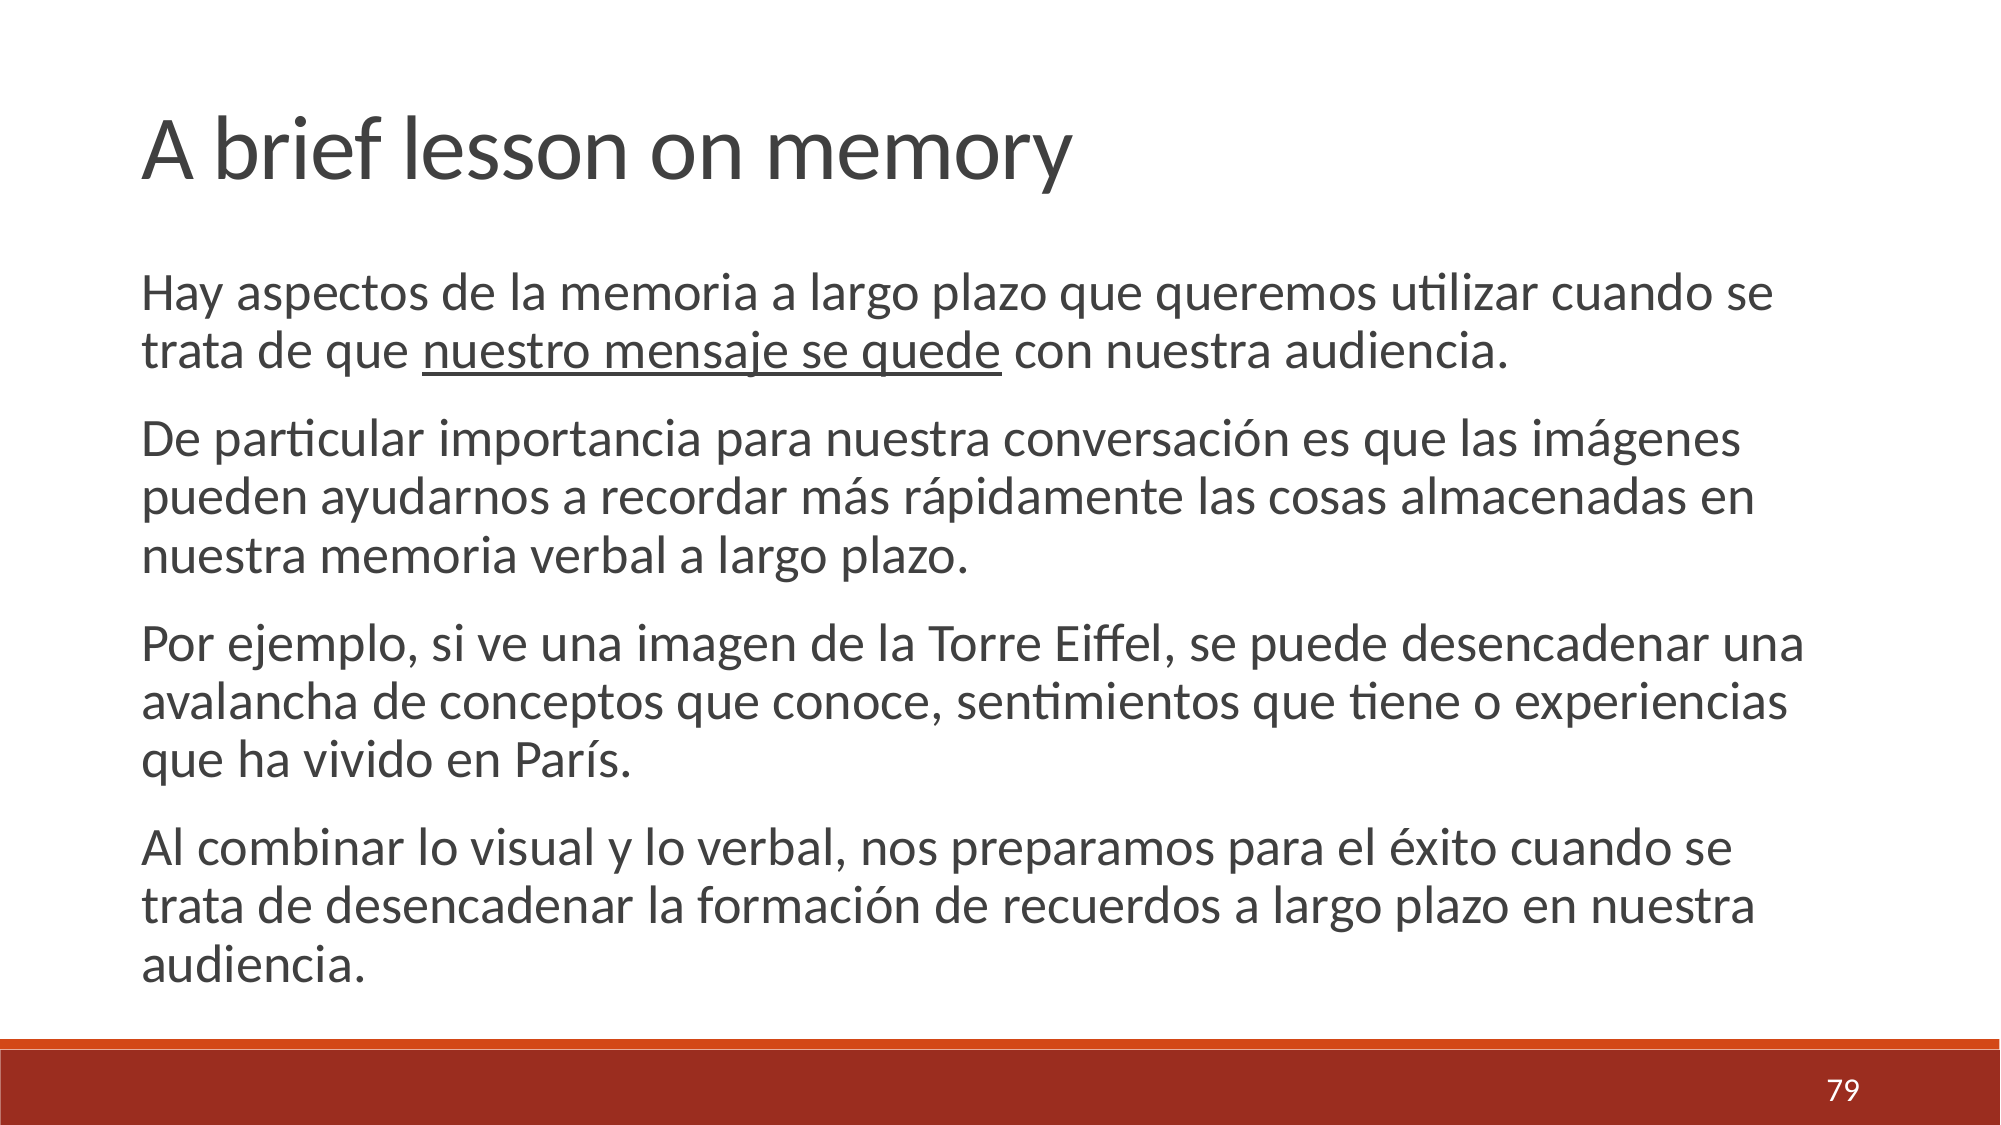

A brief lesson on memory
Hay aspectos de la memoria a largo plazo que queremos utilizar cuando se trata de que nuestro mensaje se quede con nuestra audiencia.
De particular importancia para nuestra conversación es que las imágenes pueden ayudarnos a recordar más rápidamente las cosas almacenadas en nuestra memoria verbal a largo plazo.
Por ejemplo, si ve una imagen de la Torre Eiffel, se puede desencadenar una avalancha de conceptos que conoce, sentimientos que tiene o experiencias que ha vivido en París.
Al combinar lo visual y lo verbal, nos preparamos para el éxito cuando se trata de desencadenar la formación de recuerdos a largo plazo en nuestra audiencia.
79